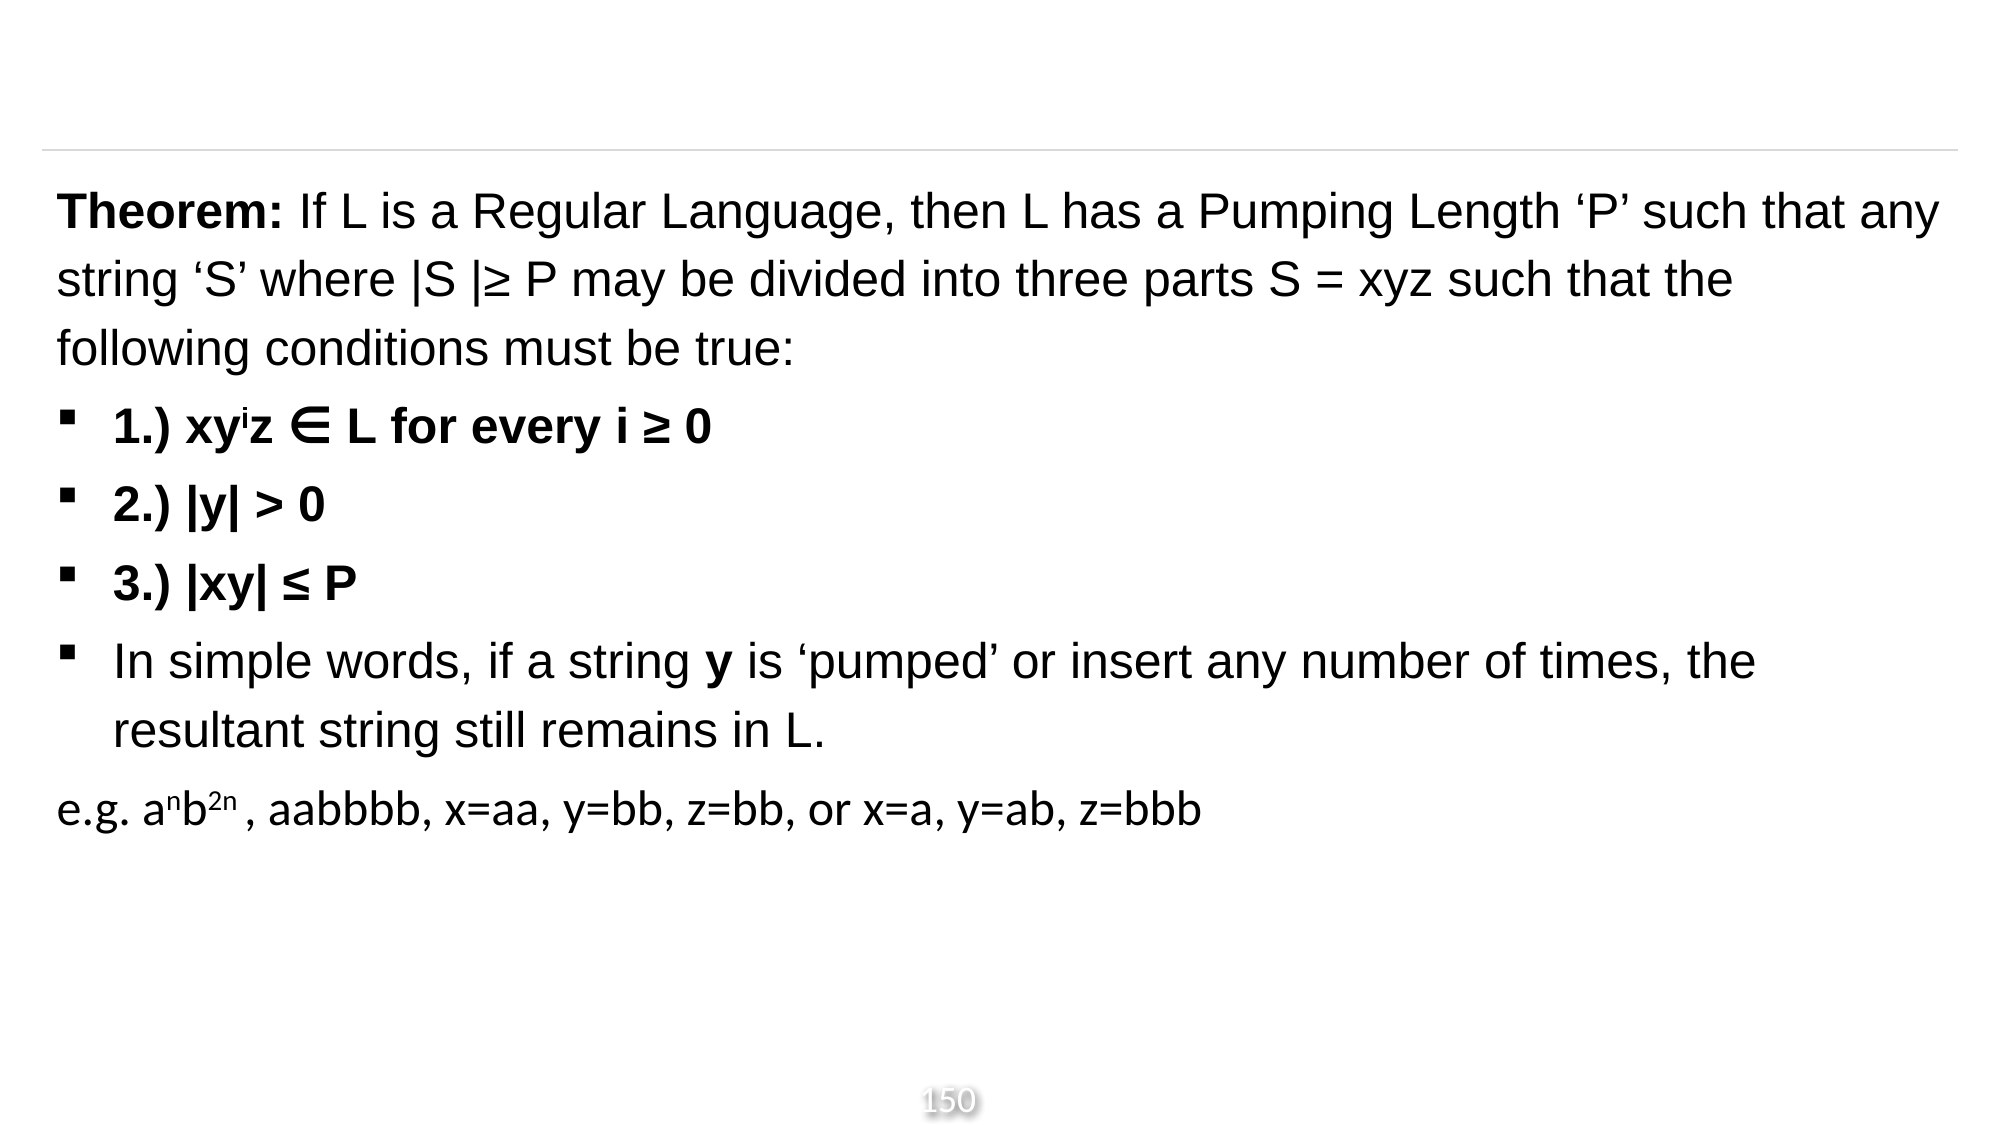

#
Theorem: If L is a Regular Language, then L has a Pumping Length ‘P’ such that any string ‘S’ where |S |≥ P may be divided into three parts S = xyz such that the following conditions must be true:
1.) xyiz ∈ L for every i ≥ 0
2.) |y| > 0
3.) |xy| ≤ P
In simple words, if a string y is ‘pumped’ or insert any number of times, the resultant string still remains in L.
e.g. anb2n , aabbbb, x=aa, y=bb, z=bb, or x=a, y=ab, z=bbb